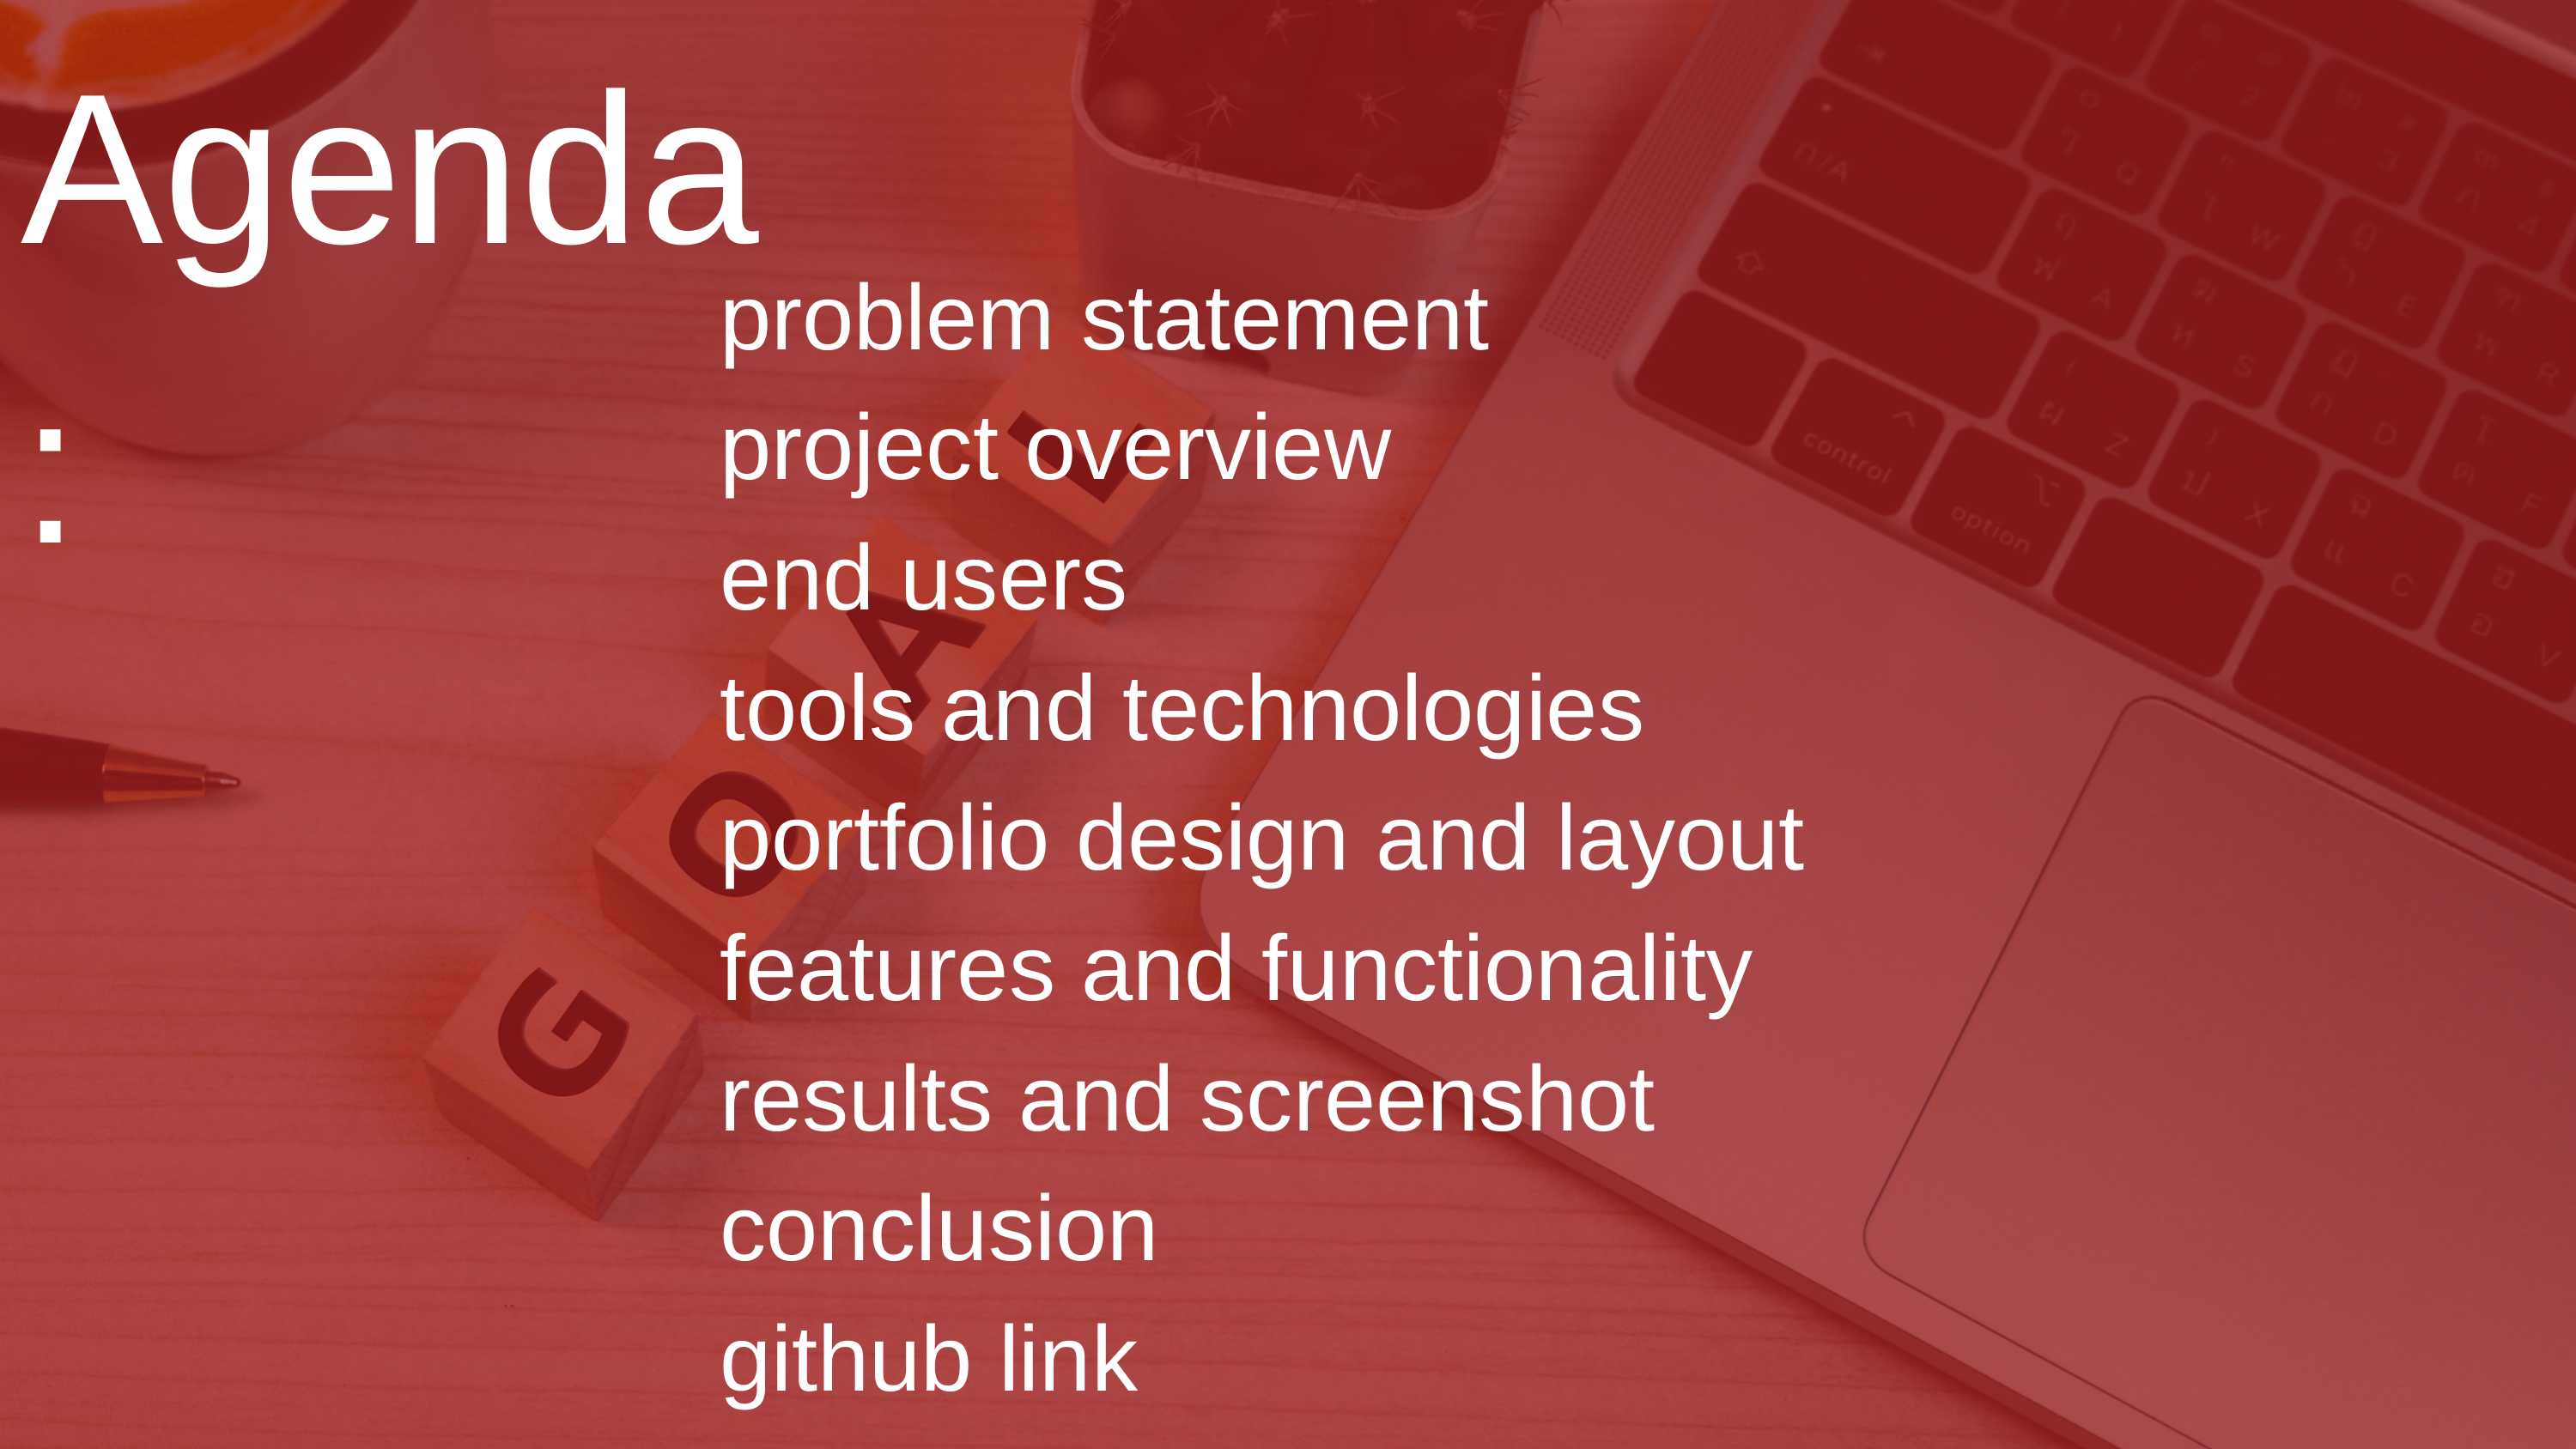

Agenda:
problem statement
project overview
end users
tools and technologies
portfolio design and layout
features and functionality
results and screenshot
conclusion
github link